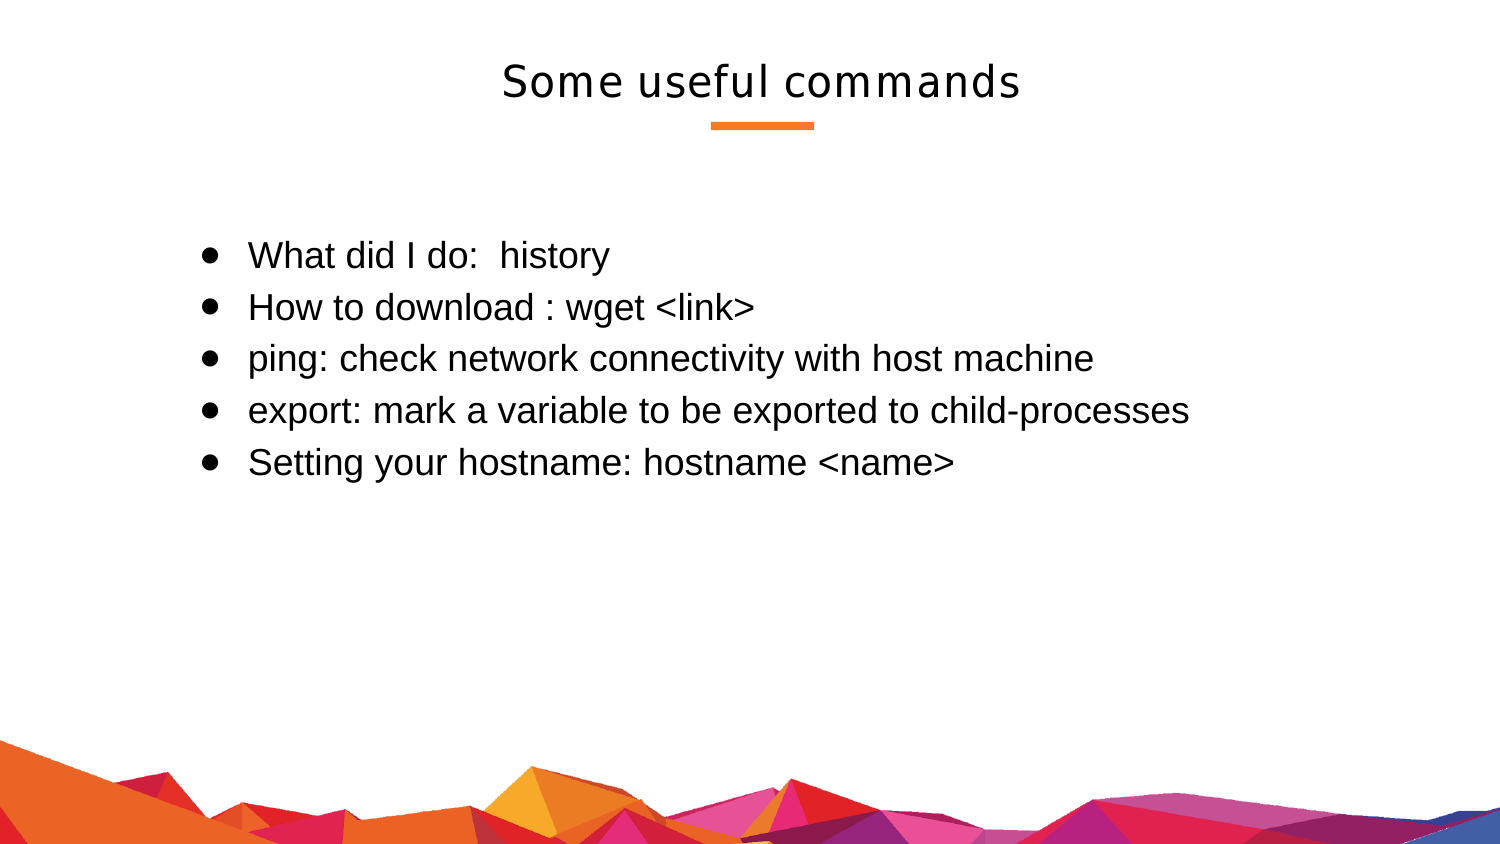

# Some useful commands

What did I do:  history
How to download : wget <link>
ping: check network connectivity with host machine
export: mark a variable to be exported to child-processes
Setting your hostname: hostname <name>